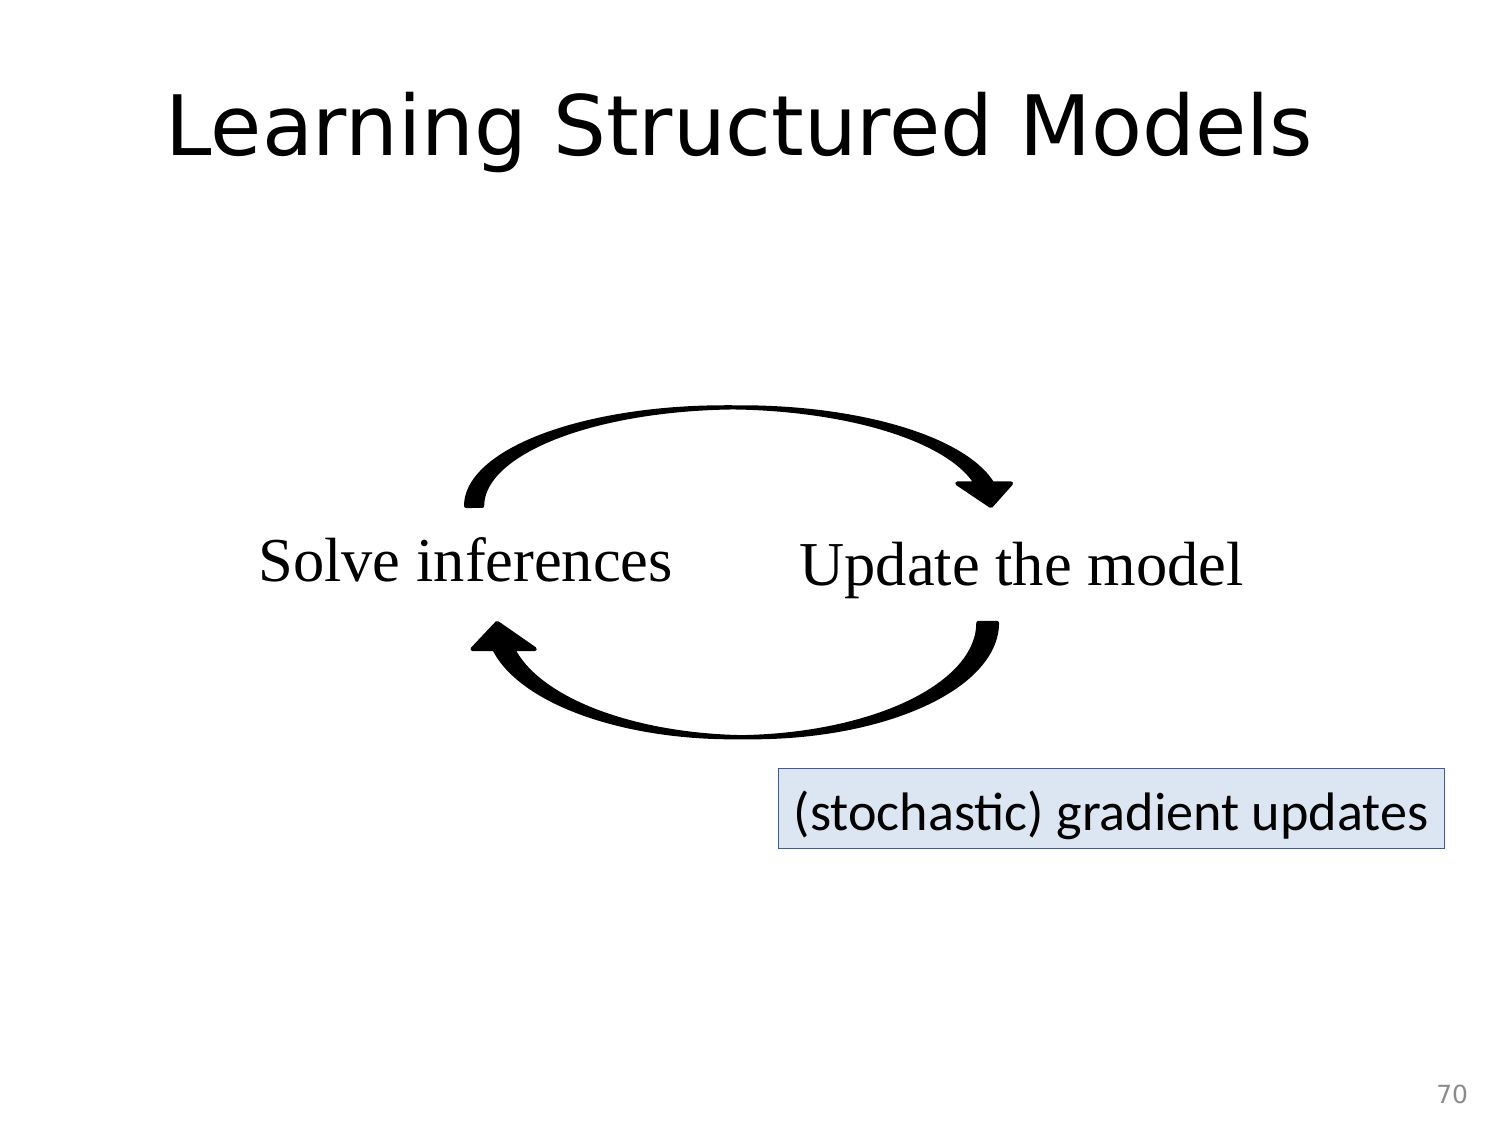

# Learning Structured Models

Solve inferences
Update the model

(stochastic) gradient updates
70